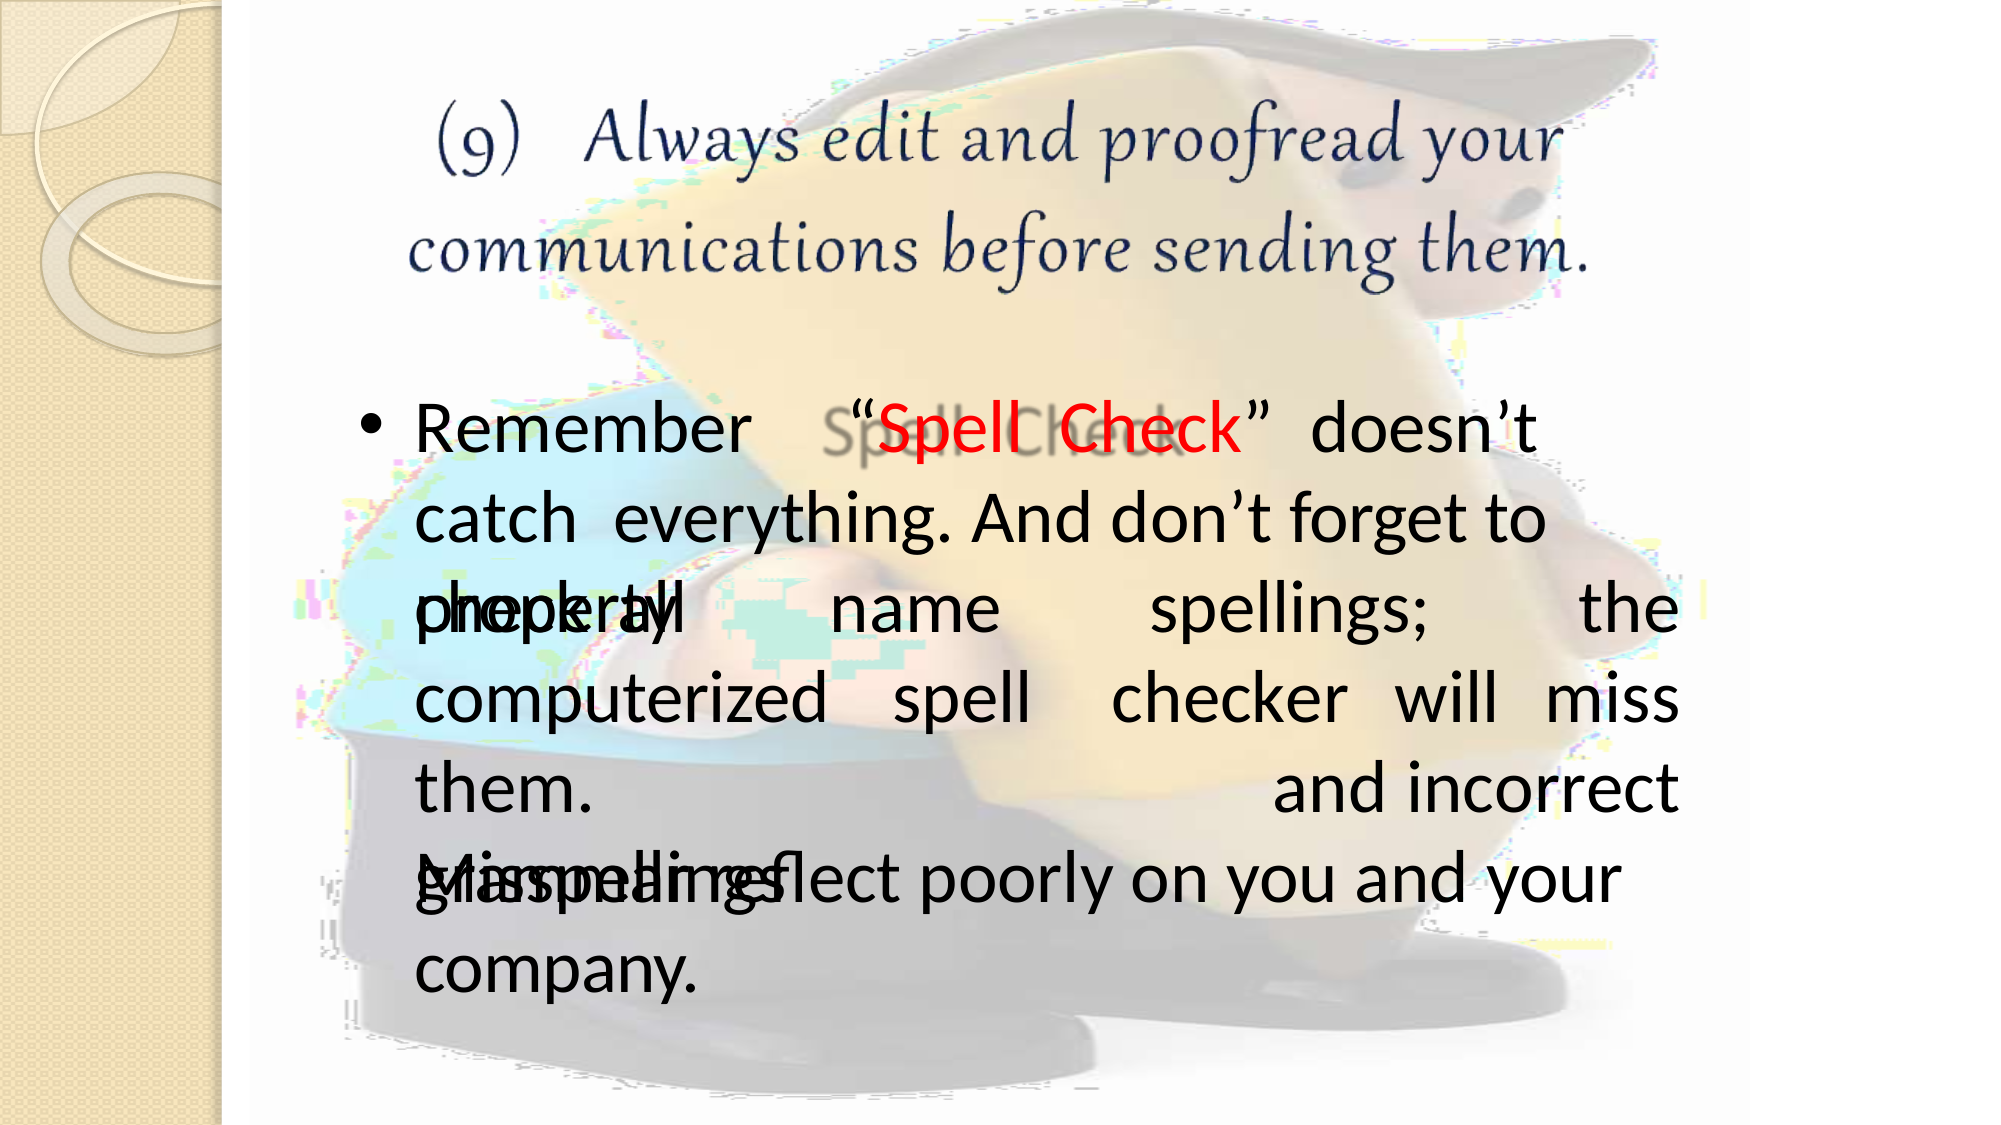

Remember	“Spell	Check”	doesn’t	catch  everything. And don’t forget to check all
property	name	spellings;
the  checker	will	miss  and	incorrect
computerized	spell  them.	Misspellings
grammar reflect poorly on you and your  company.